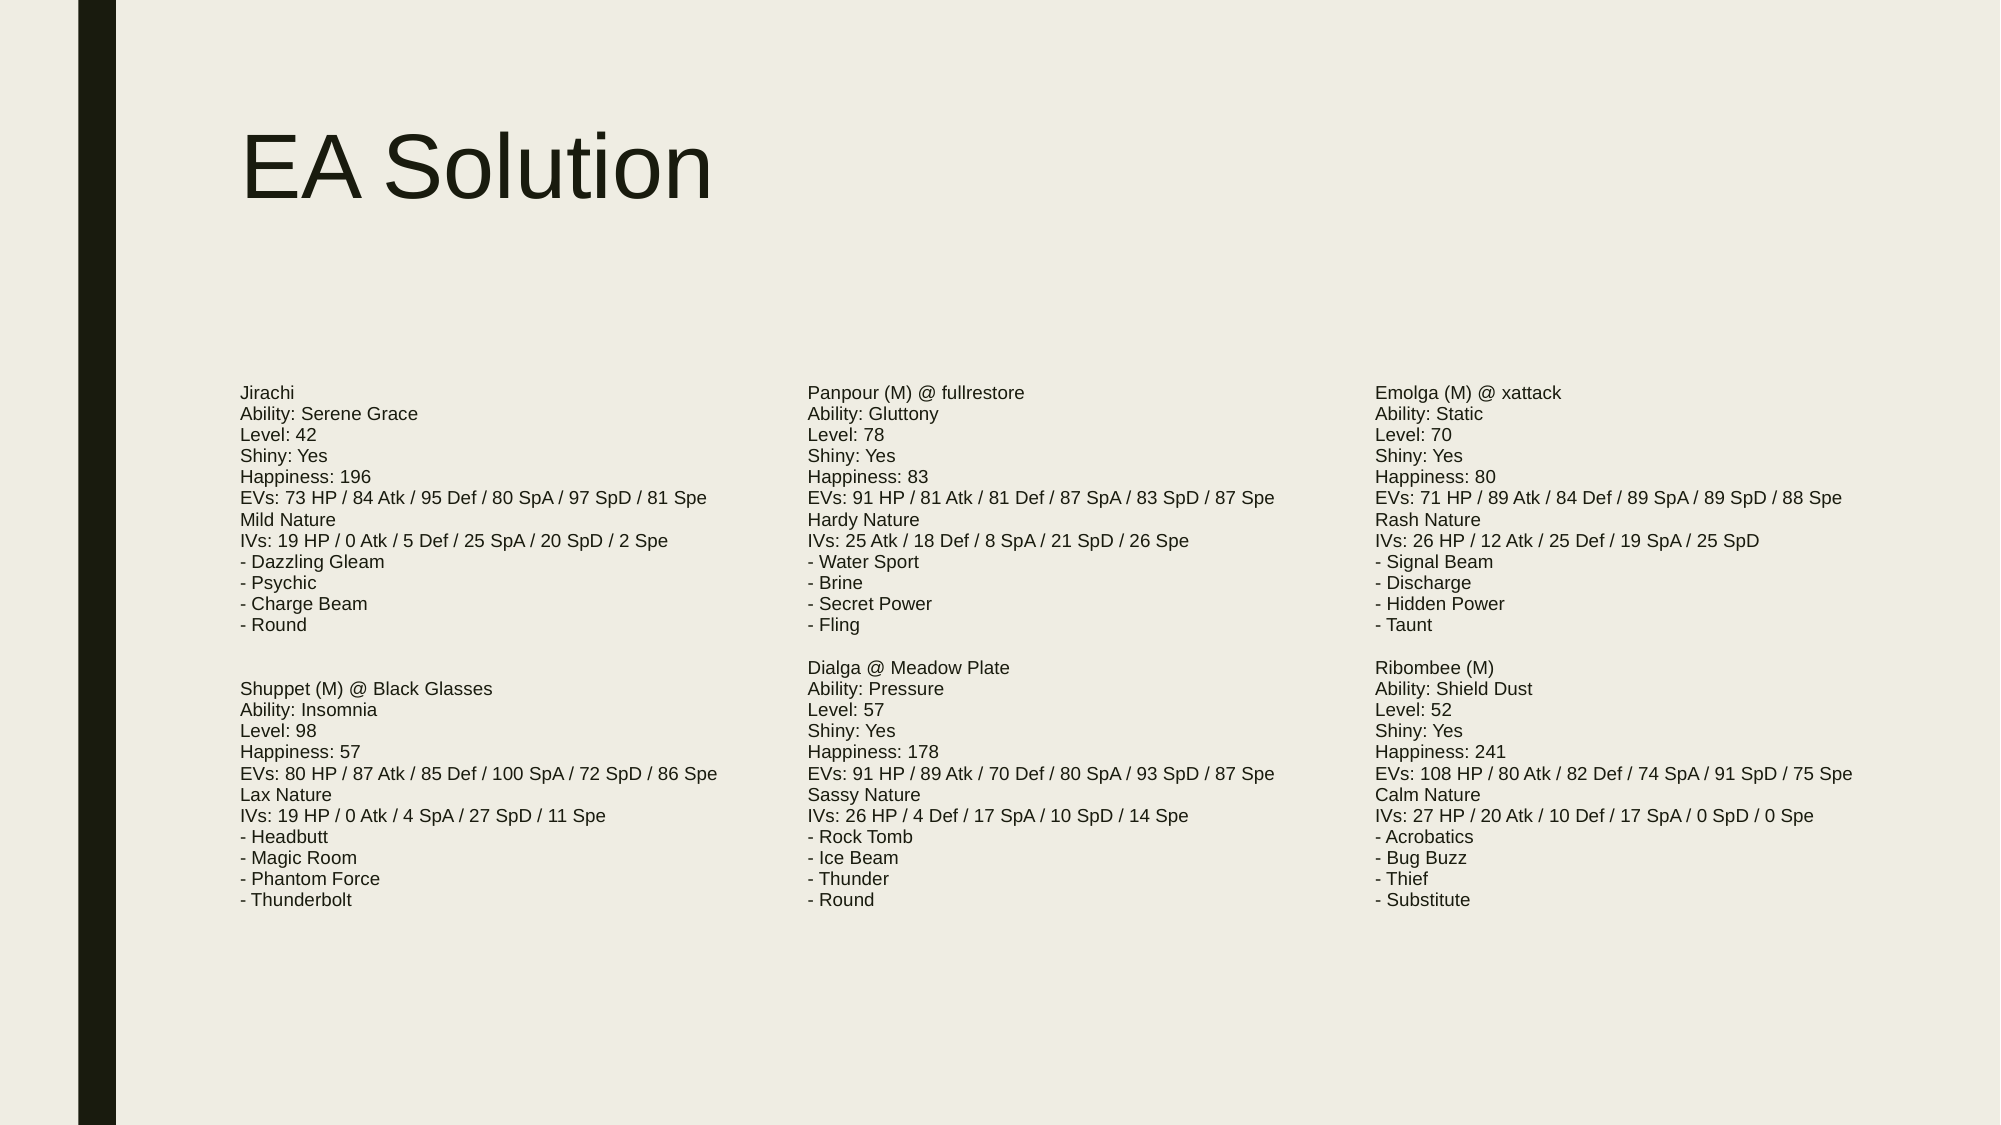

# EA Solution
Jirachi
Ability: Serene Grace
Level: 42
Shiny: Yes
Happiness: 196
EVs: 73 HP / 84 Atk / 95 Def / 80 SpA / 97 SpD / 81 Spe
Mild Nature
IVs: 19 HP / 0 Atk / 5 Def / 25 SpA / 20 SpD / 2 Spe
- Dazzling Gleam
- Psychic
- Charge Beam
- Round

Shuppet (M) @ Black Glasses
Ability: Insomnia
Level: 98
Happiness: 57
EVs: 80 HP / 87 Atk / 85 Def / 100 SpA / 72 SpD / 86 Spe
Lax Nature
IVs: 19 HP / 0 Atk / 4 SpA / 27 SpD / 11 Spe
- Headbutt
- Magic Room
- Phantom Force
- Thunderbolt

Panpour (M) @ fullrestore
Ability: Gluttony
Level: 78
Shiny: Yes
Happiness: 83
EVs: 91 HP / 81 Atk / 81 Def / 87 SpA / 83 SpD / 87 Spe
Hardy Nature
IVs: 25 Atk / 18 Def / 8 SpA / 21 SpD / 26 Spe
- Water Sport
- Brine
- Secret Power
- Fling

Dialga @ Meadow Plate
Ability: Pressure
Level: 57
Shiny: Yes
Happiness: 178
EVs: 91 HP / 89 Atk / 70 Def / 80 SpA / 93 SpD / 87 Spe
Sassy Nature
IVs: 26 HP / 4 Def / 17 SpA / 10 SpD / 14 Spe
- Rock Tomb
- Ice Beam
- Thunder
- Round

Emolga (M) @ xattack
Ability: Static
Level: 70
Shiny: Yes
Happiness: 80
EVs: 71 HP / 89 Atk / 84 Def / 89 SpA / 89 SpD / 88 Spe
Rash Nature
IVs: 26 HP / 12 Atk / 25 Def / 19 SpA / 25 SpD
- Signal Beam
- Discharge
- Hidden Power
- Taunt

Ribombee (M)
Ability: Shield Dust
Level: 52
Shiny: Yes
Happiness: 241
EVs: 108 HP / 80 Atk / 82 Def / 74 SpA / 91 SpD / 75 Spe
Calm Nature
IVs: 27 HP / 20 Atk / 10 Def / 17 SpA / 0 SpD / 0 Spe
- Acrobatics
- Bug Buzz
- Thief
- Substitute